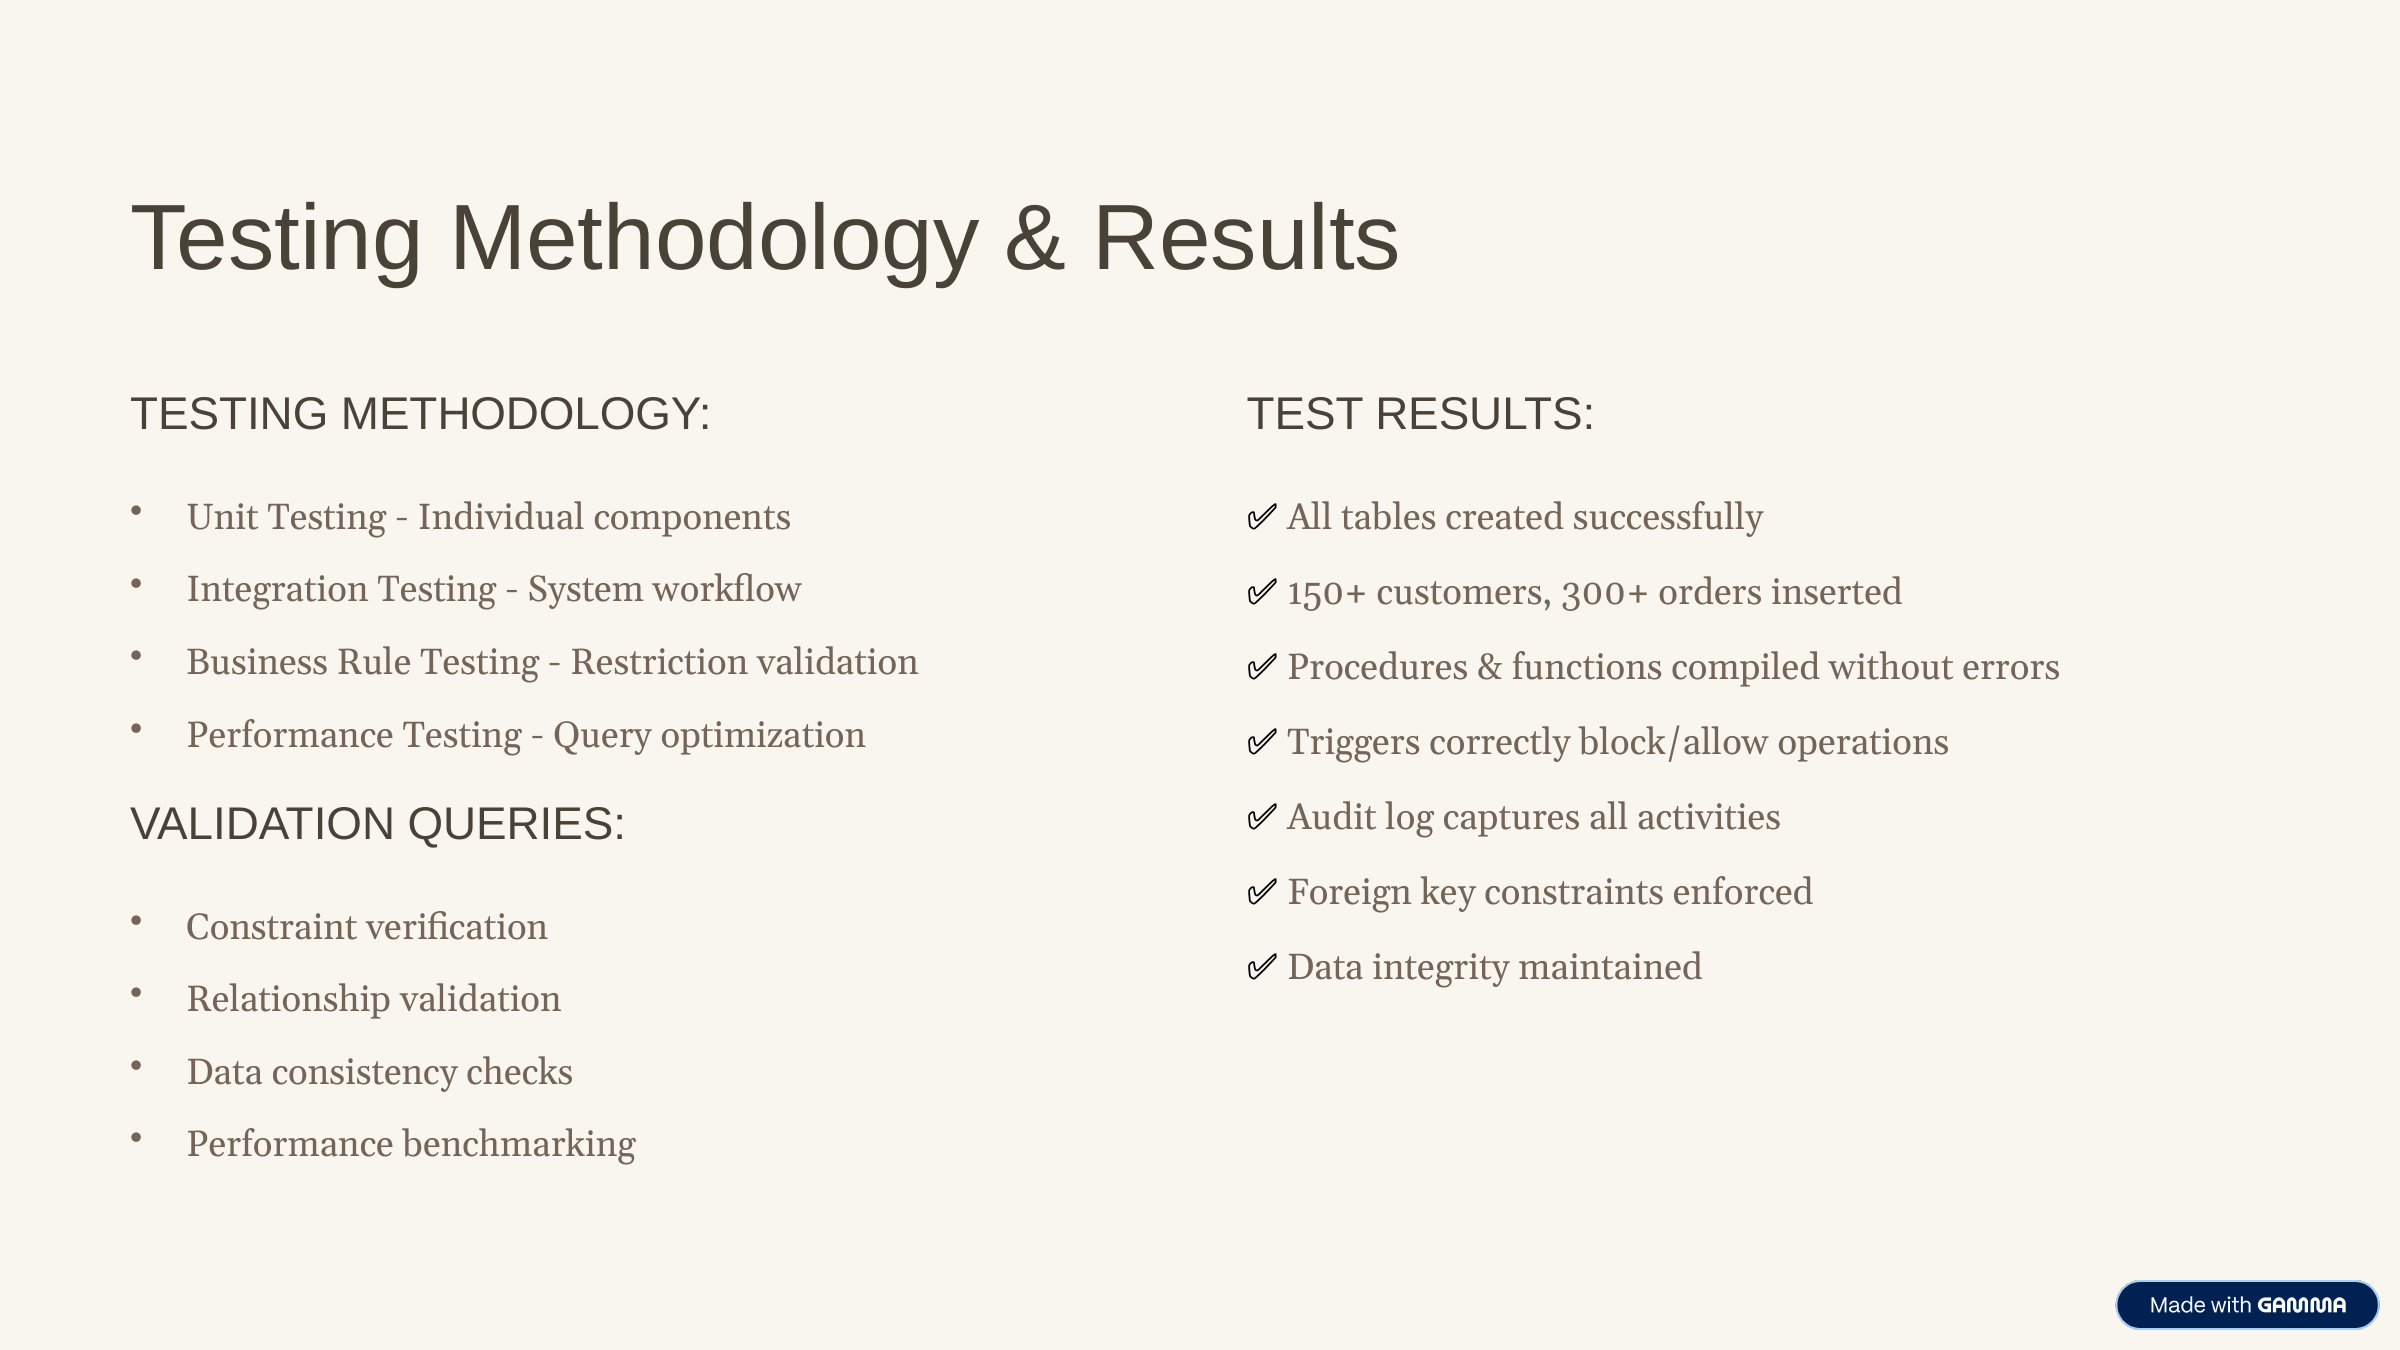

Testing Methodology & Results
TESTING METHODOLOGY:
TEST RESULTS:
Unit Testing - Individual components
✅ All tables created successfully
Integration Testing - System workflow
✅ 150+ customers, 300+ orders inserted
Business Rule Testing - Restriction validation
✅ Procedures & functions compiled without errors
Performance Testing - Query optimization
✅ Triggers correctly block/allow operations
✅ Audit log captures all activities
VALIDATION QUERIES:
✅ Foreign key constraints enforced
Constraint verification
✅ Data integrity maintained
Relationship validation
Data consistency checks
Performance benchmarking